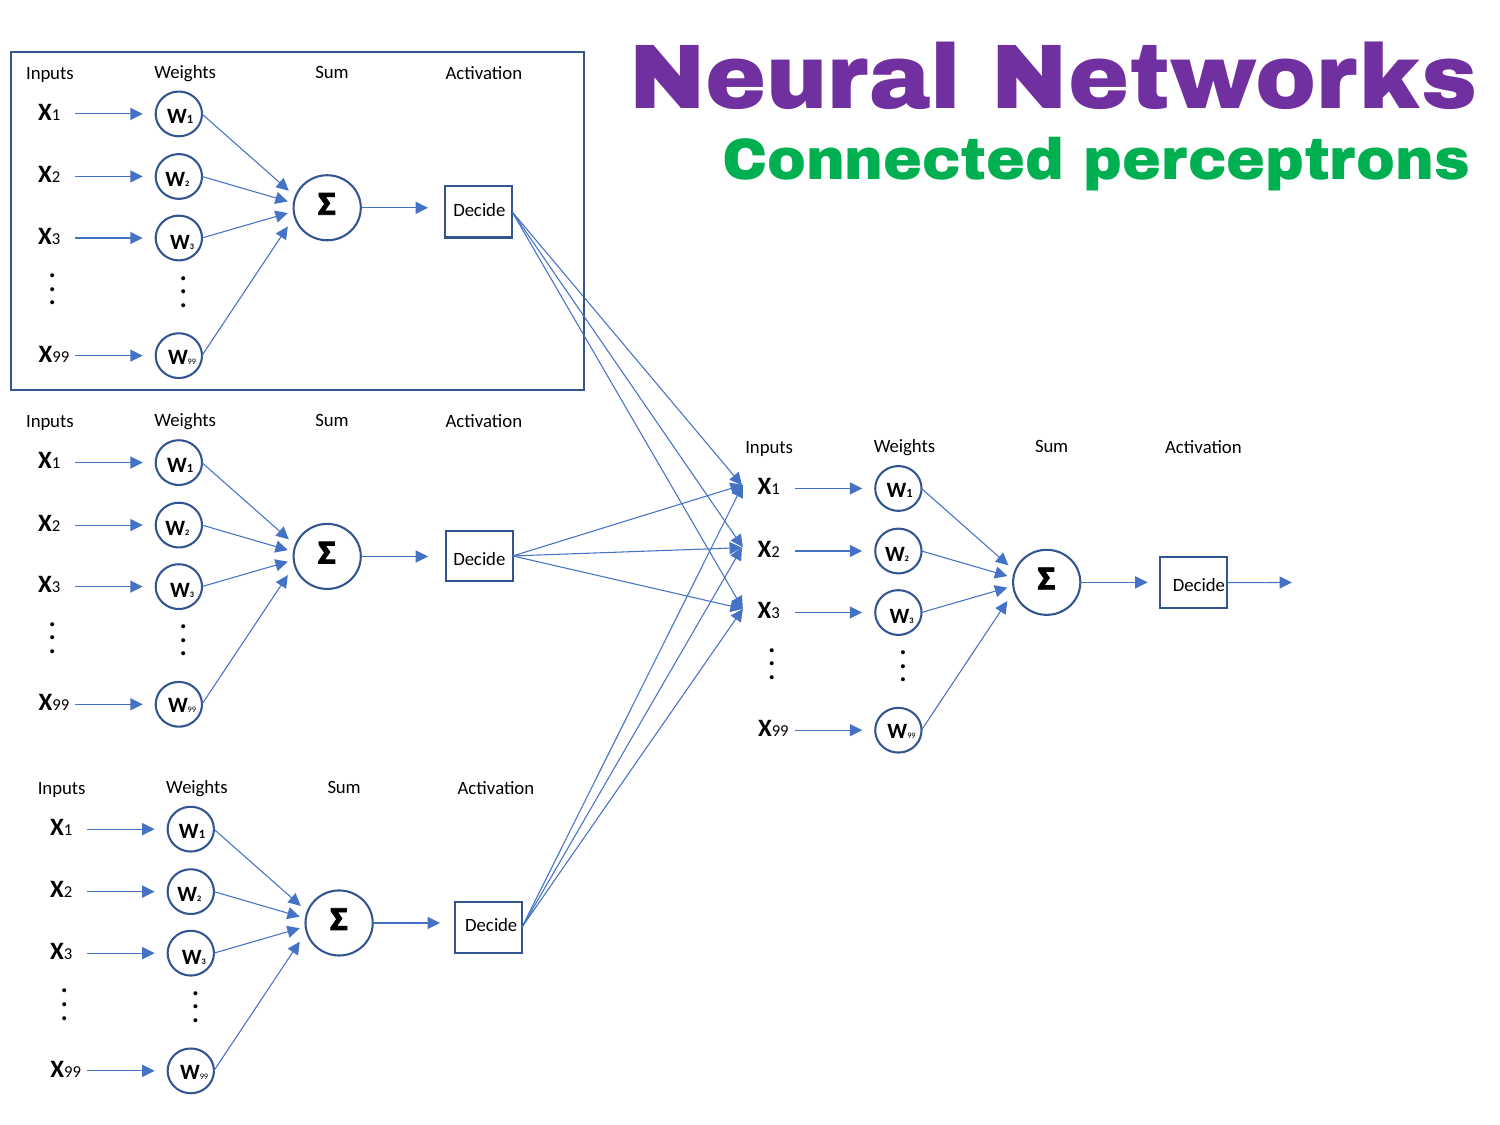

Neural Networks
Weights
Sum
Inputs
Activation
X1

W1
X2

W2

∑

Decide
X3

W3
.
.
.
.
.
.
X99

W99

Connected perceptrons
Weights
Sum
Inputs
Activation
X1

W1
X2

W2

∑

Decide
X3

W3
.
.
.
.
.
.
X99

W99
Weights
Sum
Inputs
Activation
X1

W1
X2

W2

∑

Decide
X3

W3
.
.
.
.
.
.
X99

W99
X1

W1
X2

W2

∑

Decide
X3

W3
.
.
.
.
.
.
X99

W99
Weights
Sum
Inputs
Activation